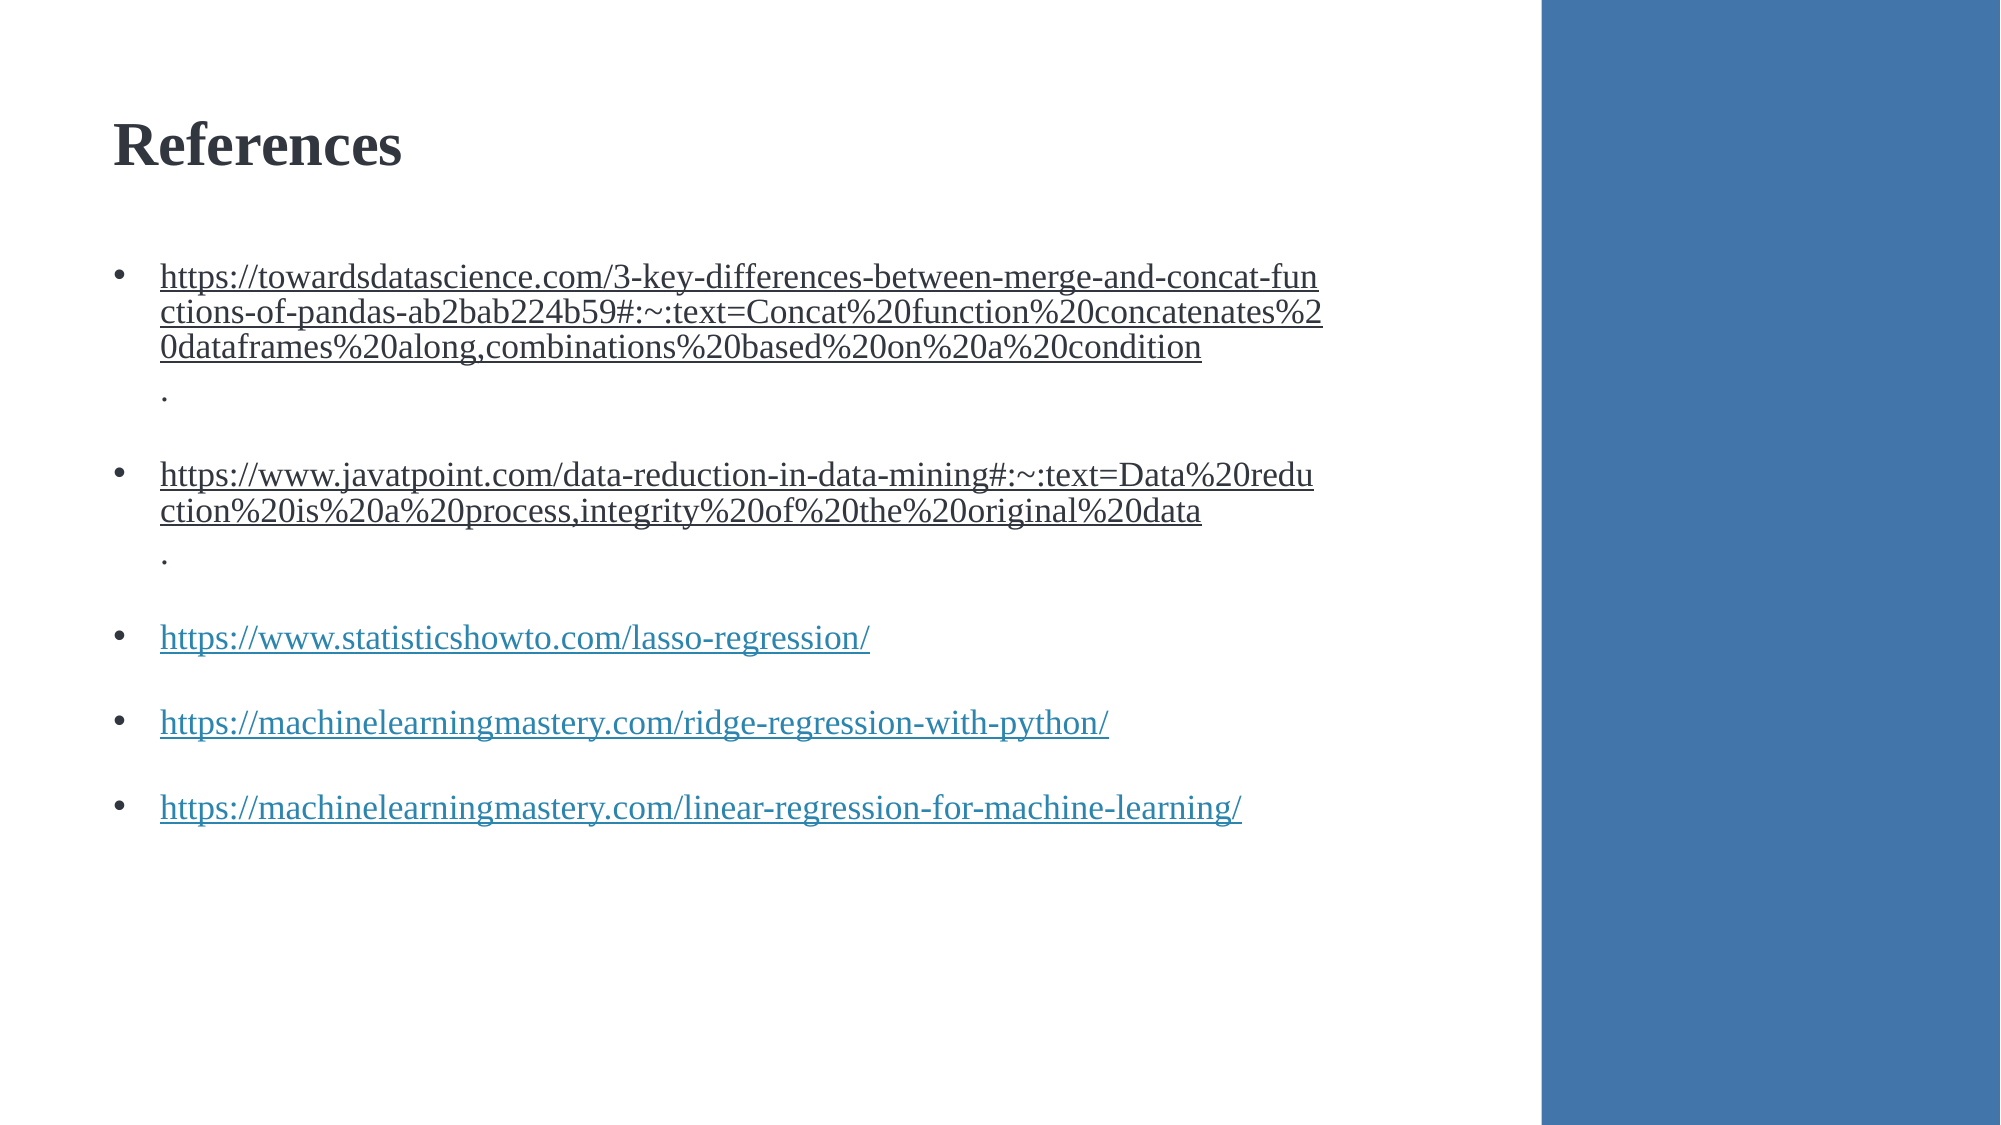

Slide 27
References

https://towardsdatascience.com/3-key-differences-between-merge-and-concat-functions-of-pandas-ab2bab224b59#:~:text=Concat%20function%20concatenates%20dataframes%20along,combinations%20based%20on%20a%20condition.

https://www.javatpoint.com/data-reduction-in-data-mining#:~:text=Data%20reduction%20is%20a%20process,integrity%20of%20the%20original%20data.

https://www.statisticshowto.com/lasso-regression/

https://machinelearningmastery.com/ridge-regression-with-python/

https://machinelearningmastery.com/linear-regression-for-machine-learning/